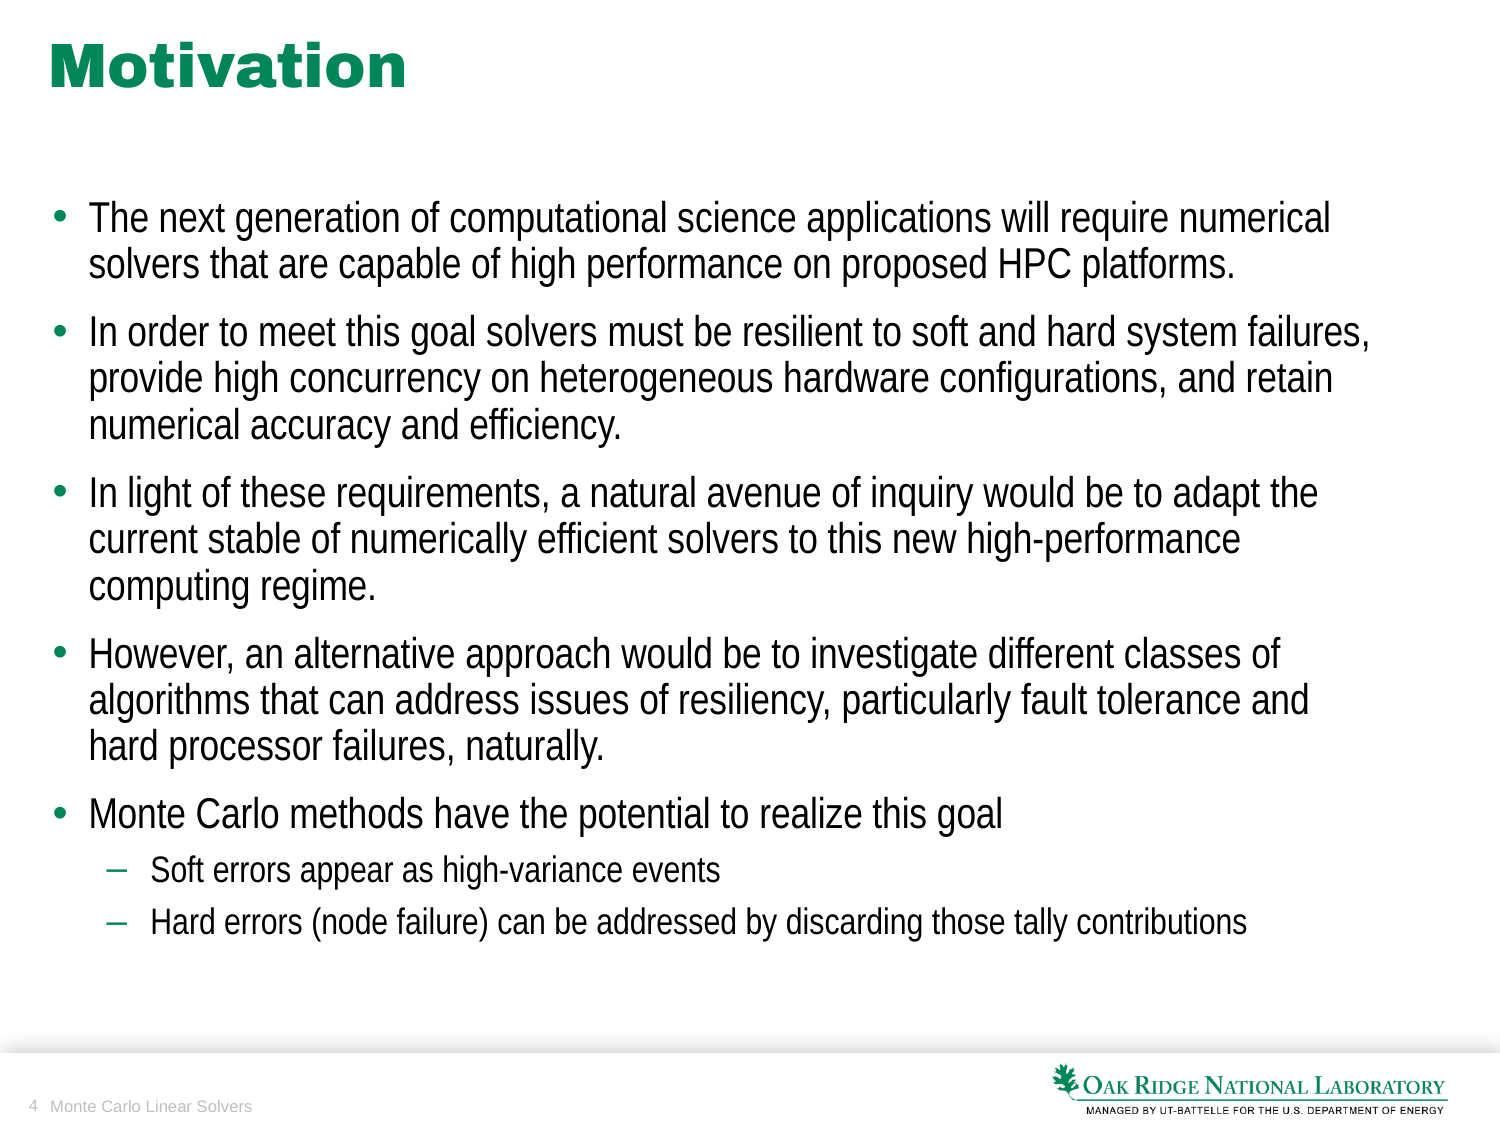

# Motivation
The next generation of computational science applications will require numerical solvers that are capable of high performance on proposed HPC platforms.
In order to meet this goal solvers must be resilient to soft and hard system failures, provide high concurrency on heterogeneous hardware configurations, and retain numerical accuracy and efficiency.
In light of these requirements, a natural avenue of inquiry would be to adapt the current stable of numerically efficient solvers to this new high-performance computing regime.
However, an alternative approach would be to investigate different classes of algorithms that can address issues of resiliency, particularly fault tolerance and hard processor failures, naturally.
Monte Carlo methods have the potential to realize this goal
Soft errors appear as high-variance events
Hard errors (node failure) can be addressed by discarding those tally contributions